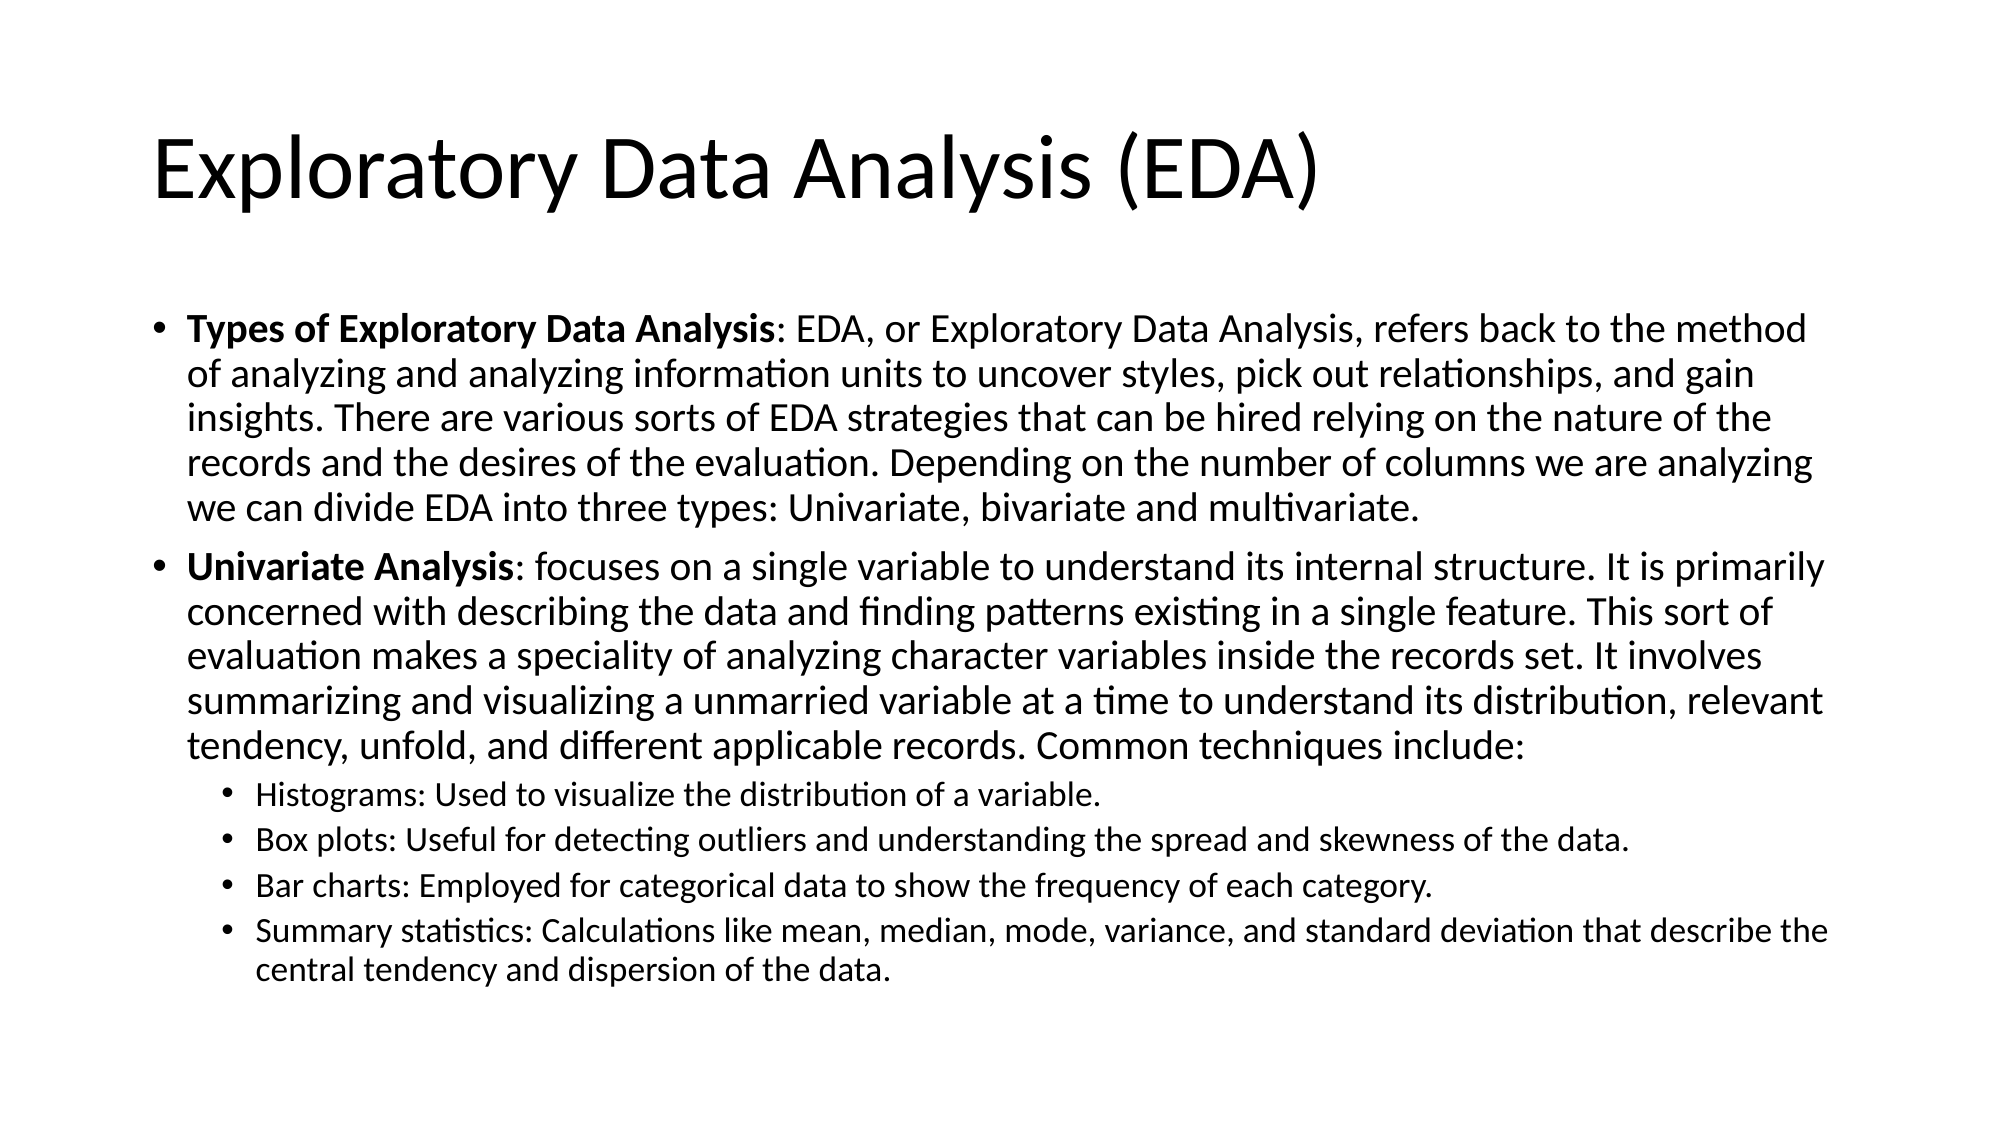

# Exploratory Data Analysis (EDA)
Types of Exploratory Data Analysis: EDA, or Exploratory Data Analysis, refers back to the method of analyzing and analyzing information units to uncover styles, pick out relationships, and gain insights. There are various sorts of EDA strategies that can be hired relying on the nature of the records and the desires of the evaluation. Depending on the number of columns we are analyzing we can divide EDA into three types: Univariate, bivariate and multivariate.
Univariate Analysis: focuses on a single variable to understand its internal structure. It is primarily concerned with describing the data and finding patterns existing in a single feature. This sort of evaluation makes a speciality of analyzing character variables inside the records set. It involves summarizing and visualizing a unmarried variable at a time to understand its distribution, relevant tendency, unfold, and different applicable records. Common techniques include:
Histograms: Used to visualize the distribution of a variable.
Box plots: Useful for detecting outliers and understanding the spread and skewness of the data.
Bar charts: Employed for categorical data to show the frequency of each category.
Summary statistics: Calculations like mean, median, mode, variance, and standard deviation that describe the central tendency and dispersion of the data.